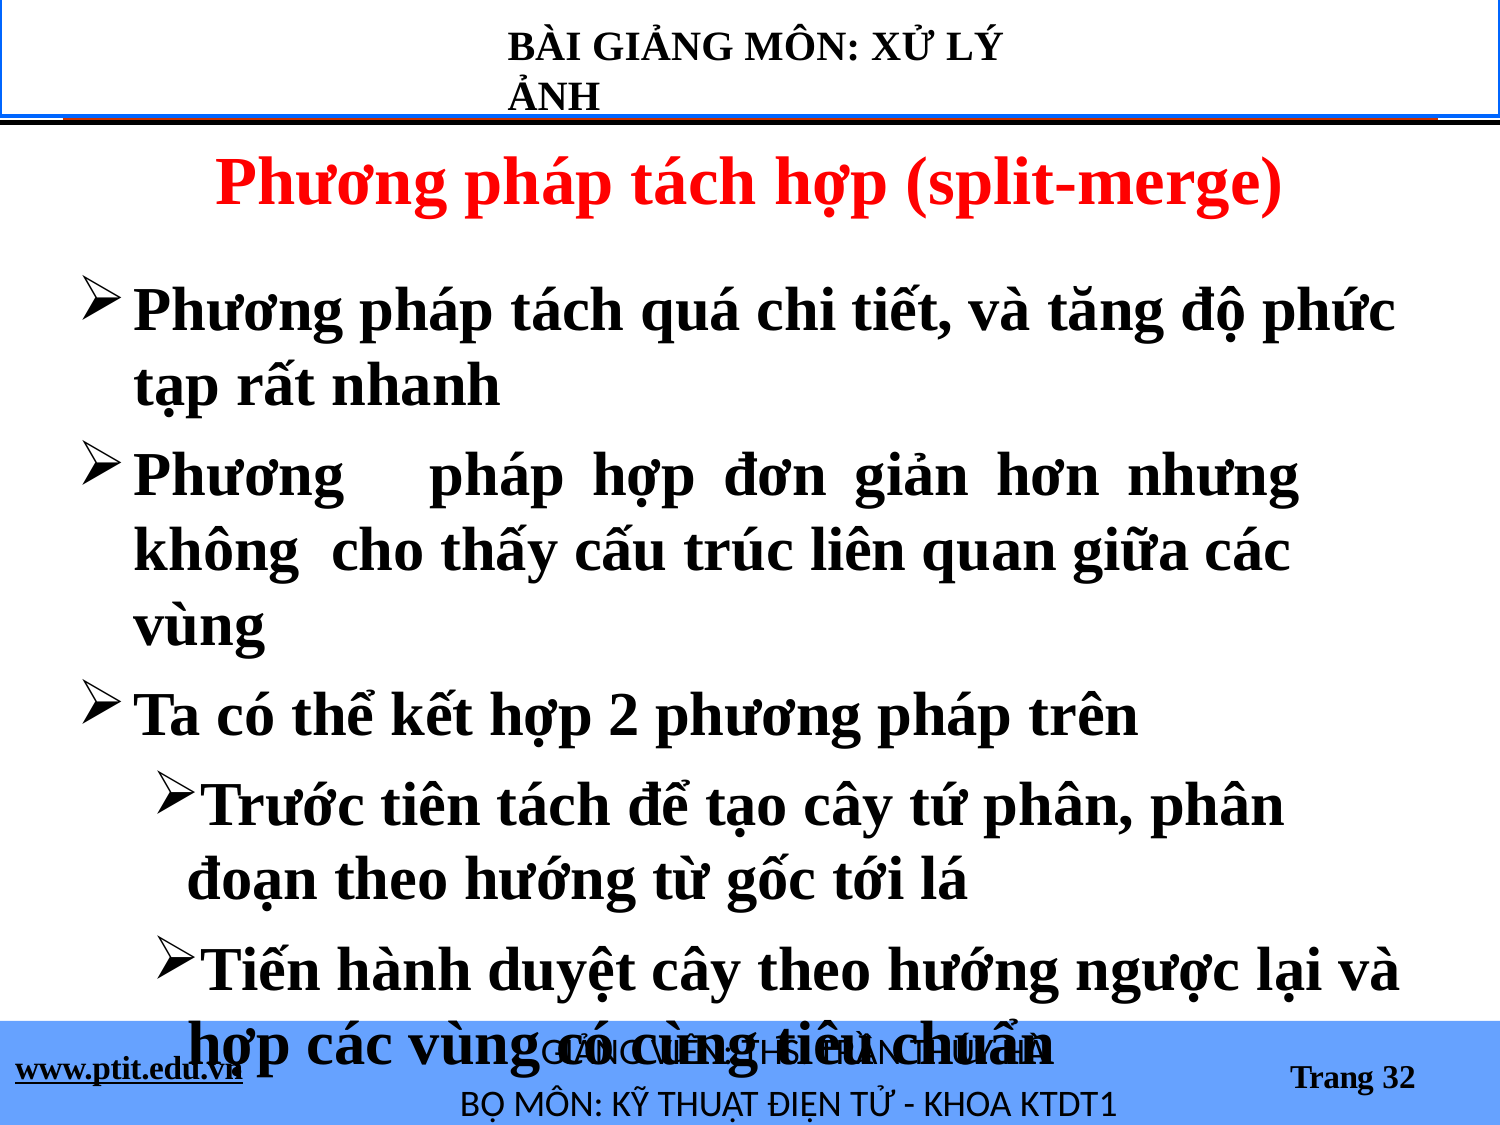

BÀI GIẢNG MÔN: XỬ LÝ ẢNH
# Phương pháp tách hợp (split-merge)
Phương pháp tách quá chi tiết, và tăng độ phức  tạp rất nhanh
Phương	pháp	hợp	đơn	giản	hơn	nhưng	không  cho thấy cấu trúc liên quan giữa các vùng
Ta có thể kết hợp 2 phương pháp trên
Trước tiên tách để tạo cây tứ phân, phân  đoạn theo hướng từ gốc tới lá
Tiến hành duyệt cây theo hướng ngược lại và  hợp các vùng có cùng tiêu chuẩn

GIẢNG VIÊN: THS. TRẦN THÚY HÀ
BỘ MÔN: KỸ THUẬT ĐIỆN TỬ - KHOA KTDT1
www.ptit.edu.vn
Trang 32